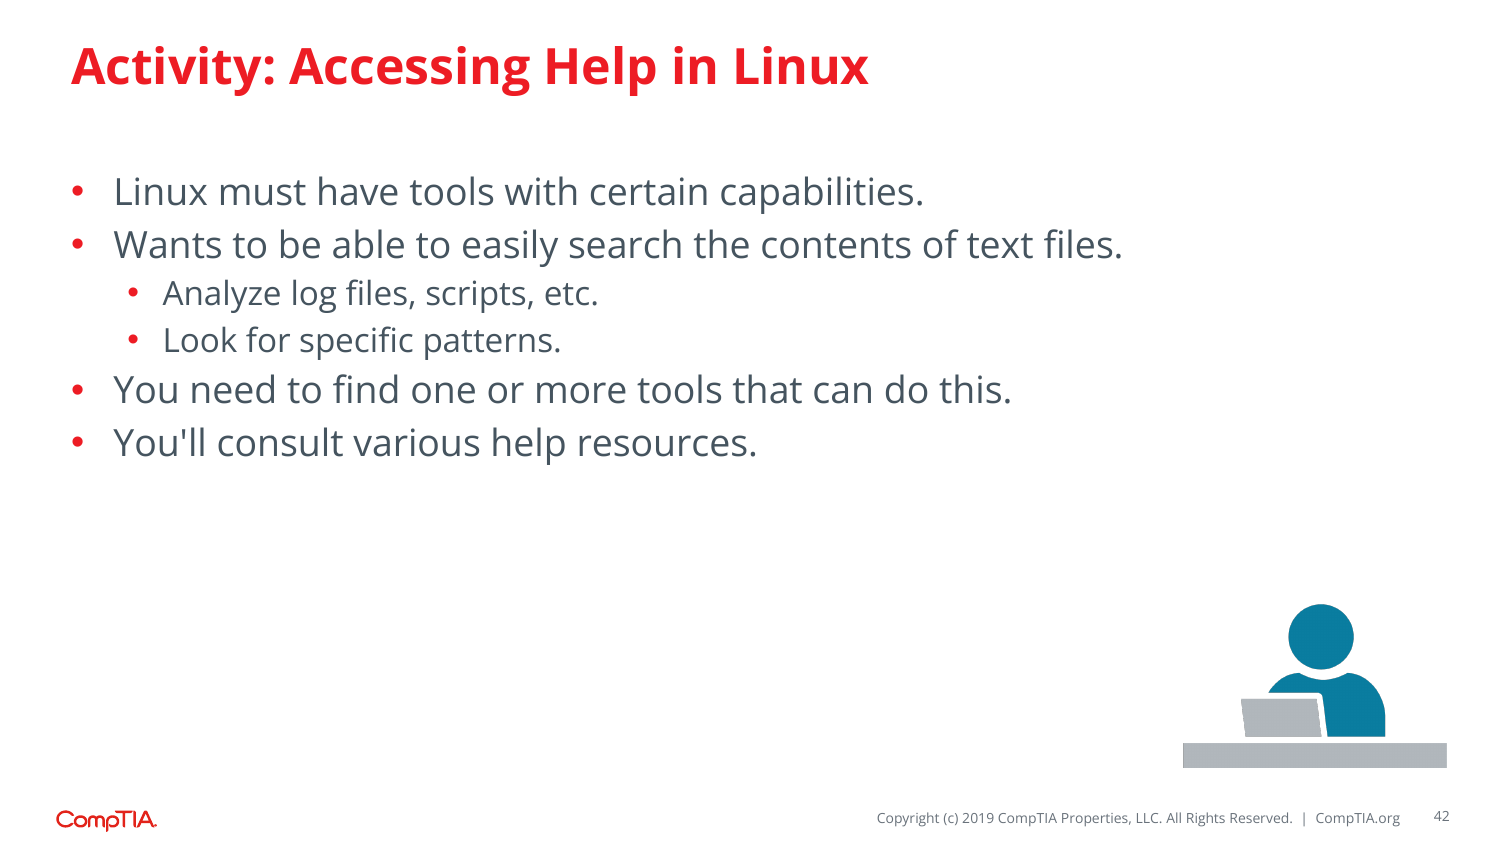

# Activity: Accessing Help in Linux
Linux must have tools with certain capabilities.
Wants to be able to easily search the contents of text files.
Analyze log files, scripts, etc.
Look for specific patterns.
You need to find one or more tools that can do this.
You'll consult various help resources.
42